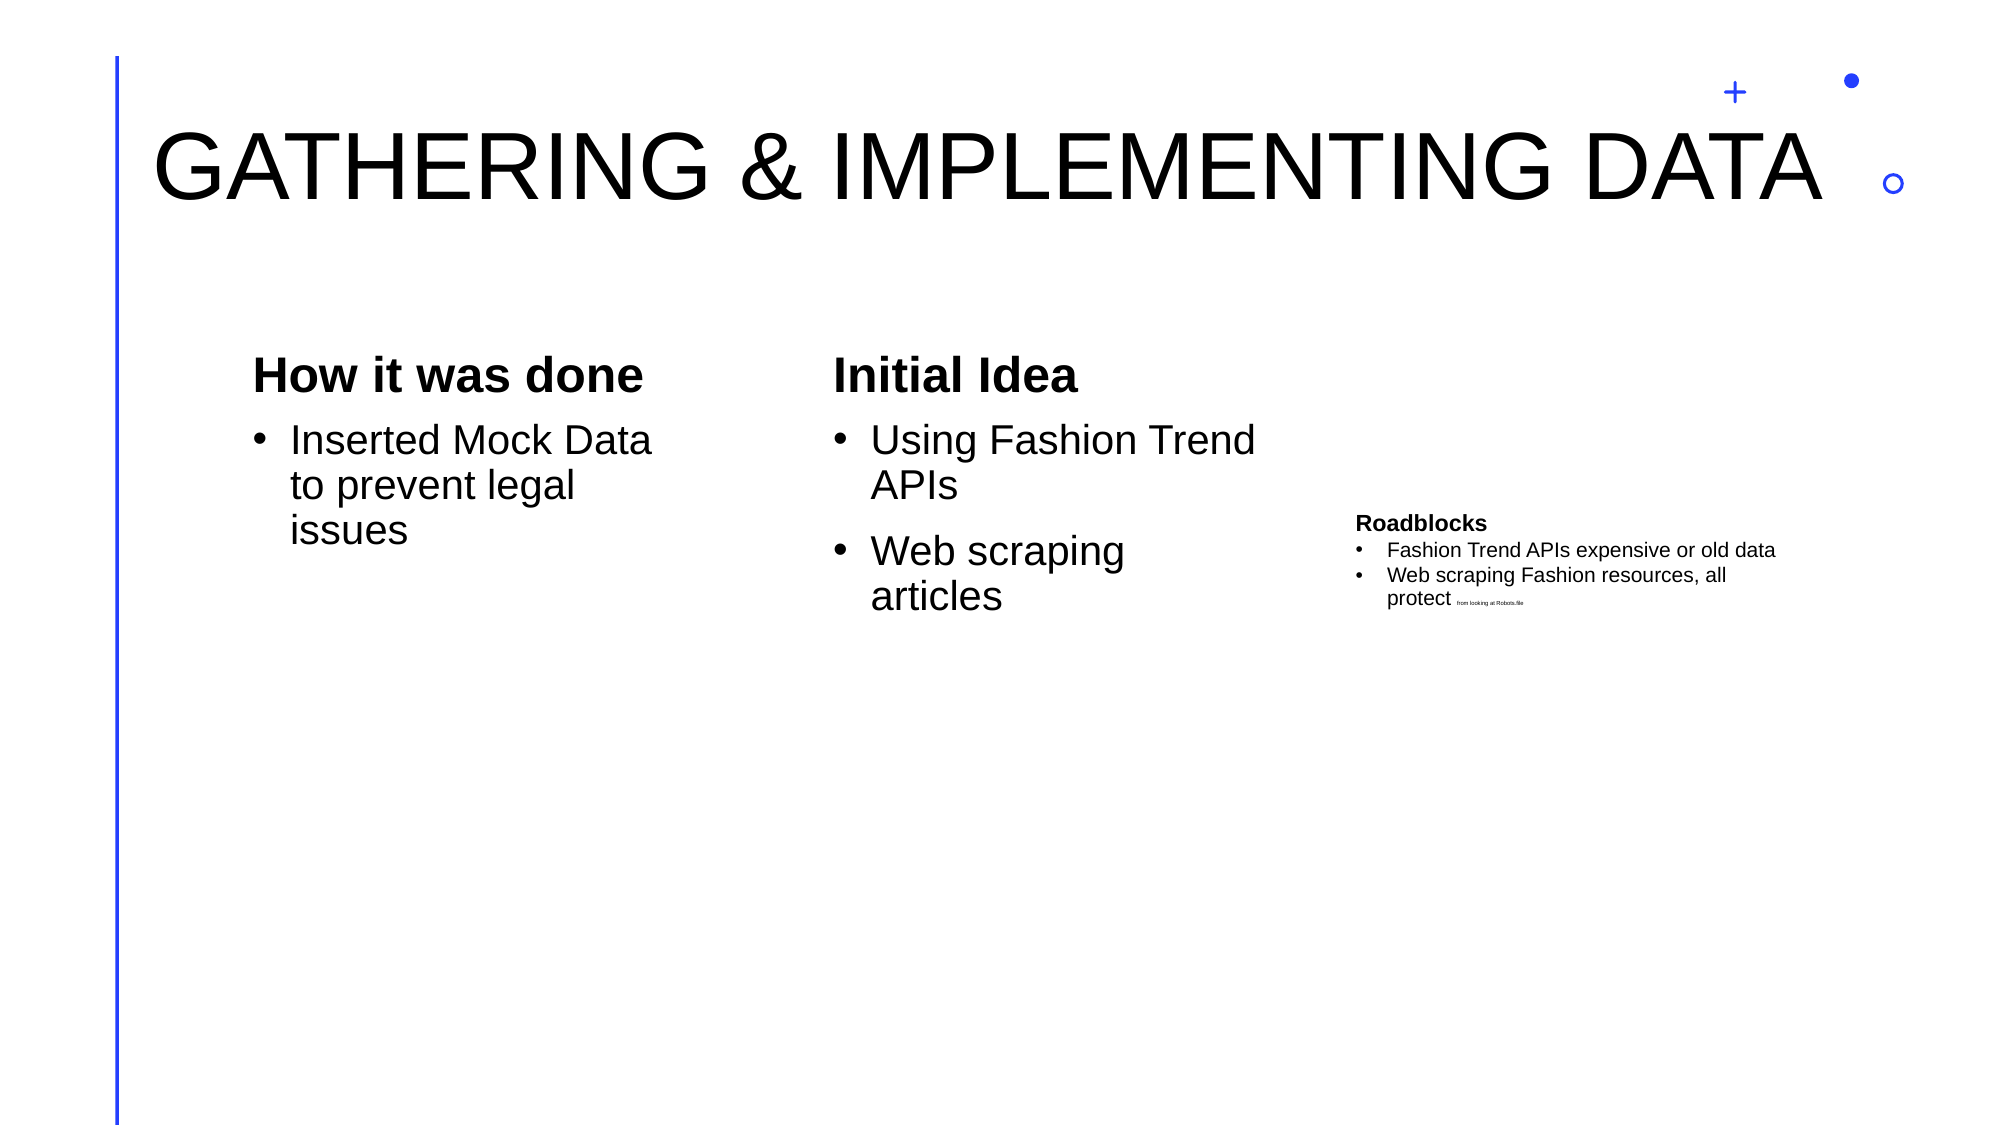

# GATHERING & IMPLEMENTING DATA
How it was done
Initial Idea
Inserted Mock Data to prevent legal issues
Using Fashion Trend APIs
Web scraping articles

Roadblocks
Fashion Trend APIs expensive or old data
Web scraping Fashion resources, all protect from looking at Robots.file